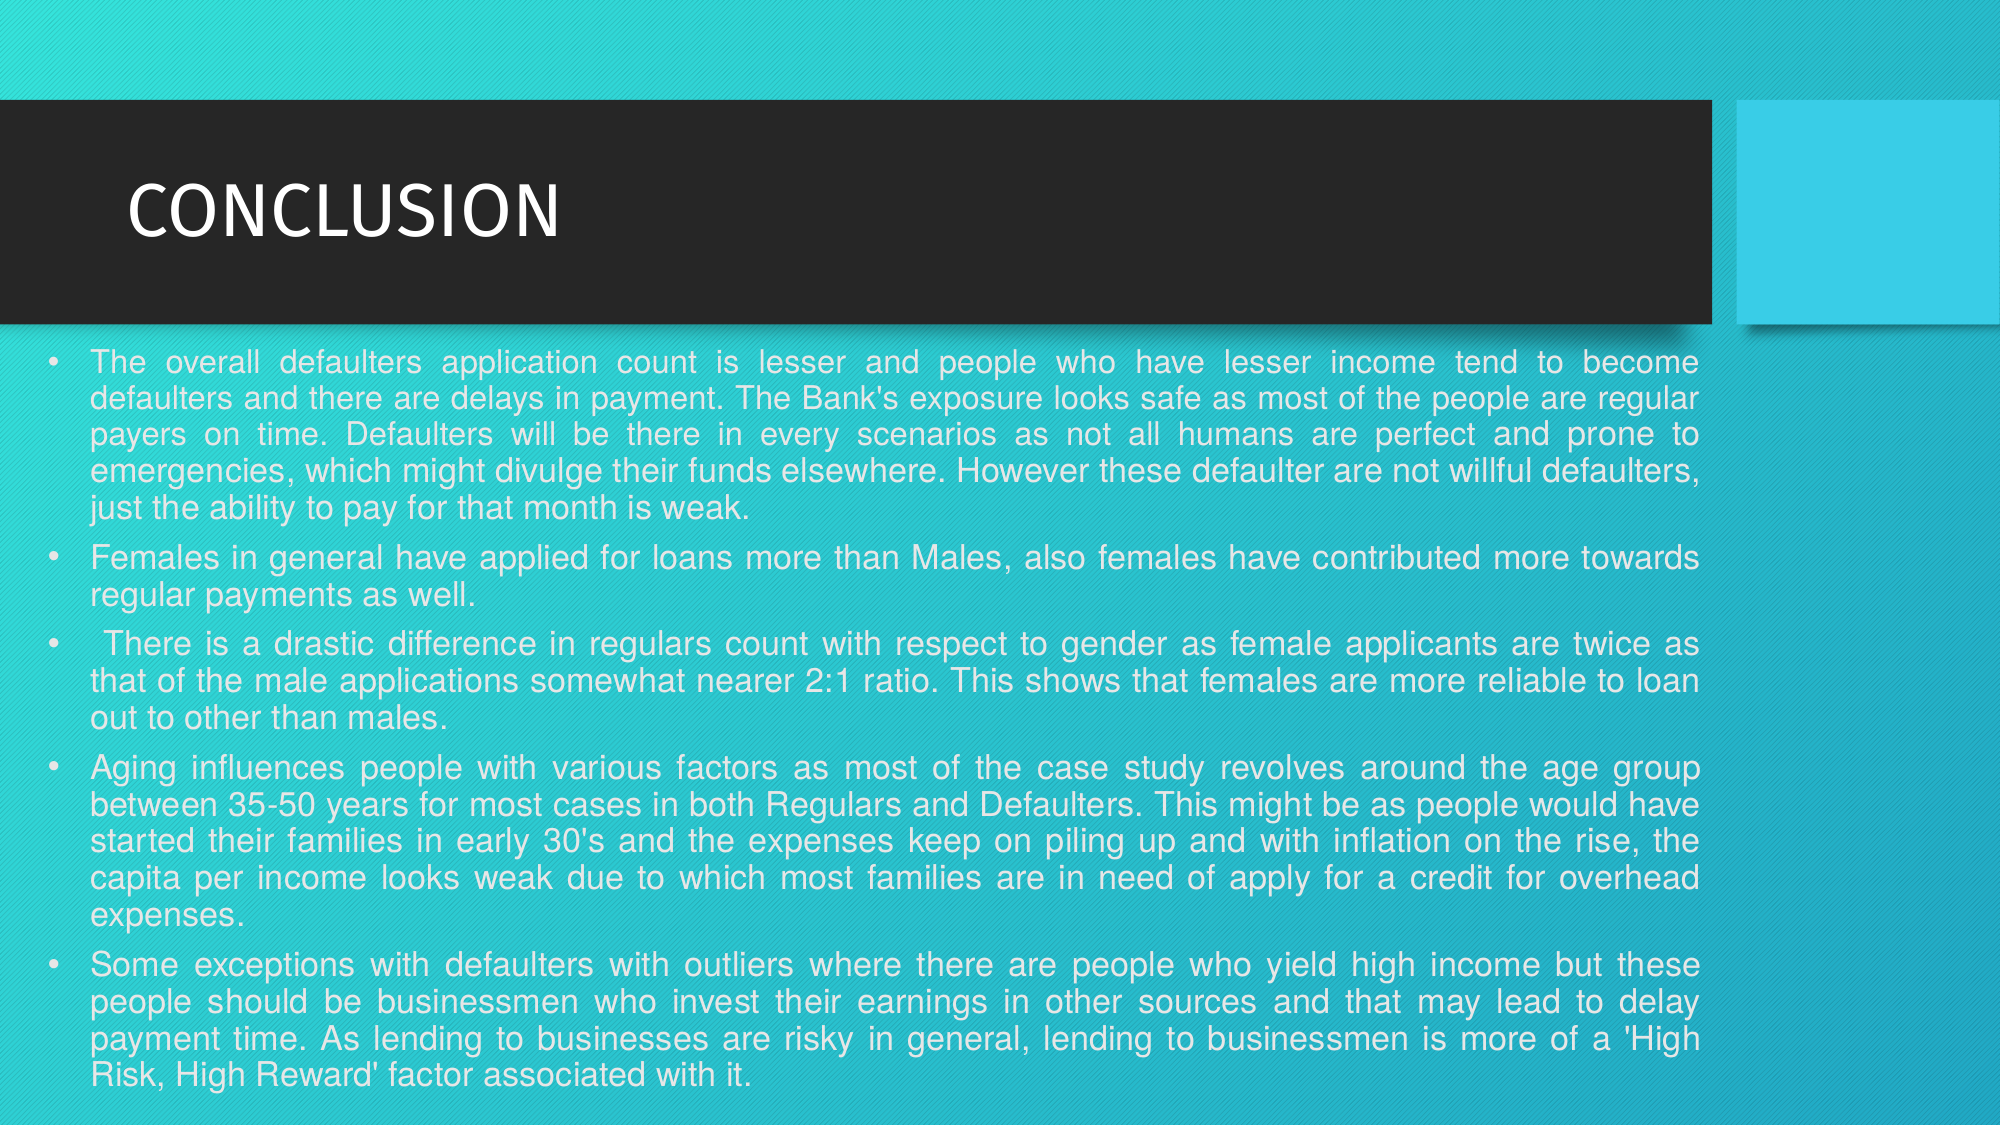

# CONCLUSION
The overall defaulters application count is lesser and people who have lesser income tend to become defaulters and there are delays in payment. The Bank's exposure looks safe as most of the people are regular payers on time. Defaulters will be there in every scenarios as not all humans are perfect and prone to emergencies, which might divulge their funds elsewhere. However these defaulter are not willful defaulters, just the ability to pay for that month is weak.
Females in general have applied for loans more than Males, also females have contributed more towards regular payments as well.
 There is a drastic difference in regulars count with respect to gender as female applicants are twice as that of the male applications somewhat nearer 2:1 ratio. This shows that females are more reliable to loan out to other than males.
Aging influences people with various factors as most of the case study revolves around the age group between 35-50 years for most cases in both Regulars and Defaulters. This might be as people would have started their families in early 30's and the expenses keep on piling up and with inflation on the rise, the capita per income looks weak due to which most families are in need of apply for a credit for overhead expenses.
Some exceptions with defaulters with outliers where there are people who yield high income but these people should be businessmen who invest their earnings in other sources and that may lead to delay payment time. As lending to businesses are risky in general, lending to businessmen is more of a 'High Risk, High Reward' factor associated with it.